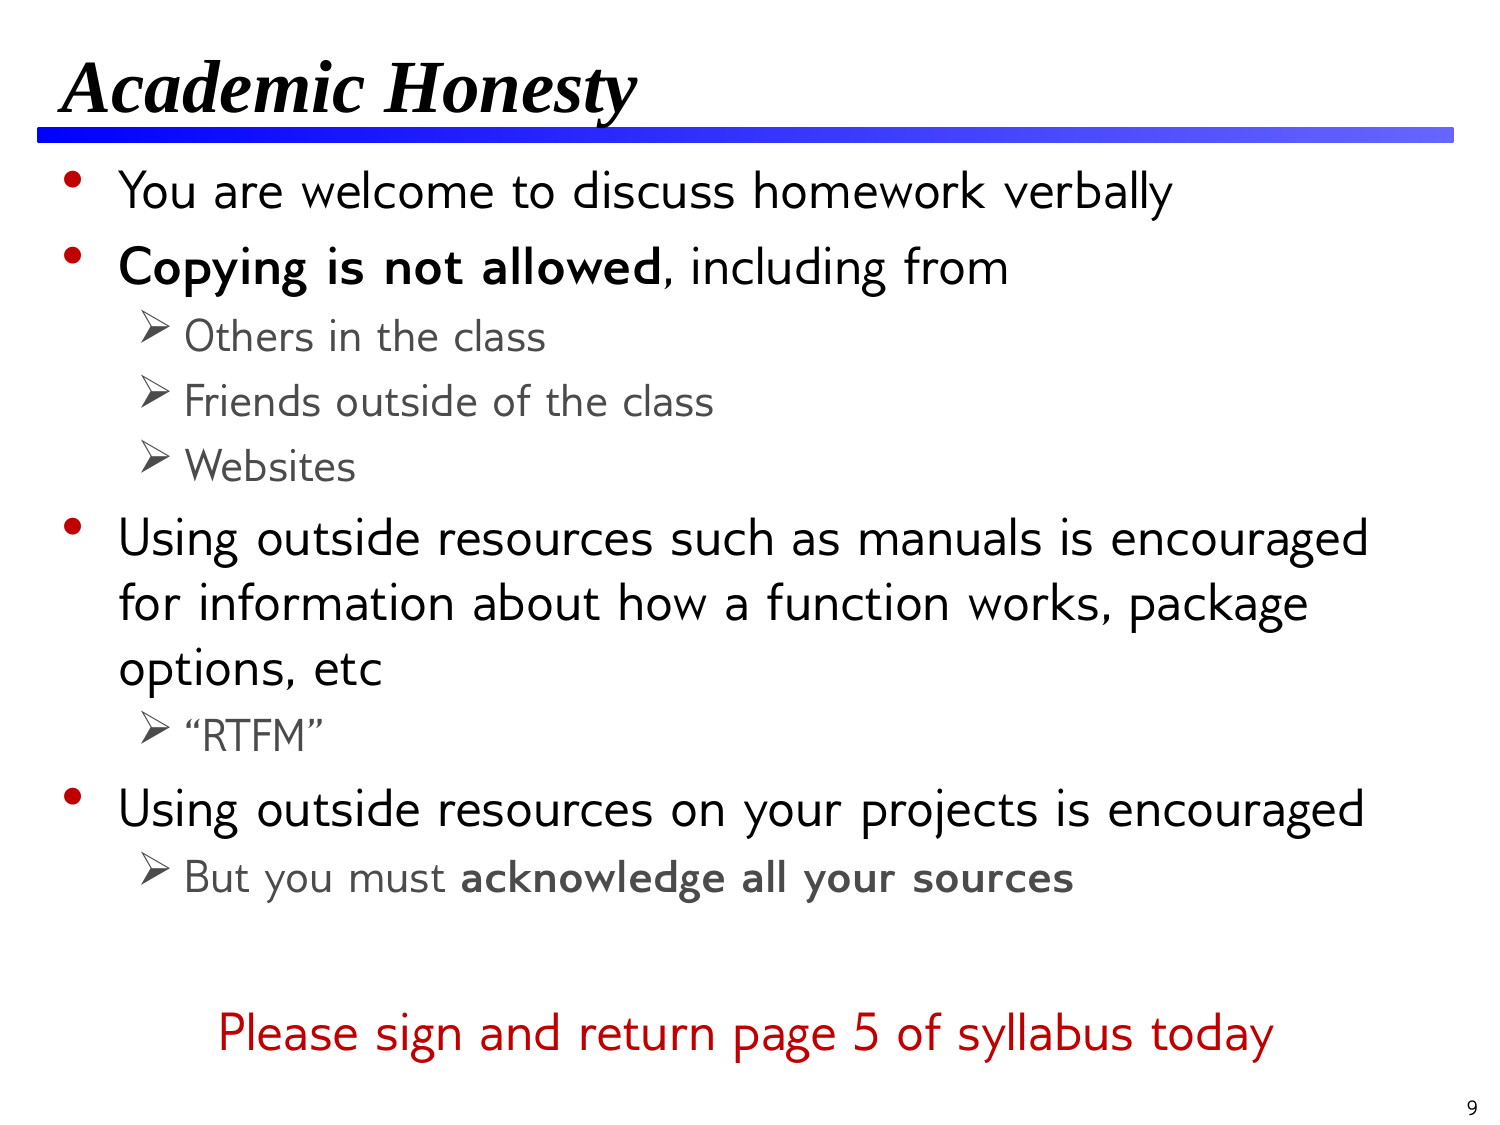

# Academic Honesty
You are welcome to discuss homework verbally
Copying is not allowed, including from
Others in the class
Friends outside of the class
Websites
Using outside resources such as manuals is encouraged for information about how a function works, package options, etc
“RTFM”
Using outside resources on your projects is encouraged
But you must acknowledge all your sources

Please sign and return page 5 of syllabus today

9